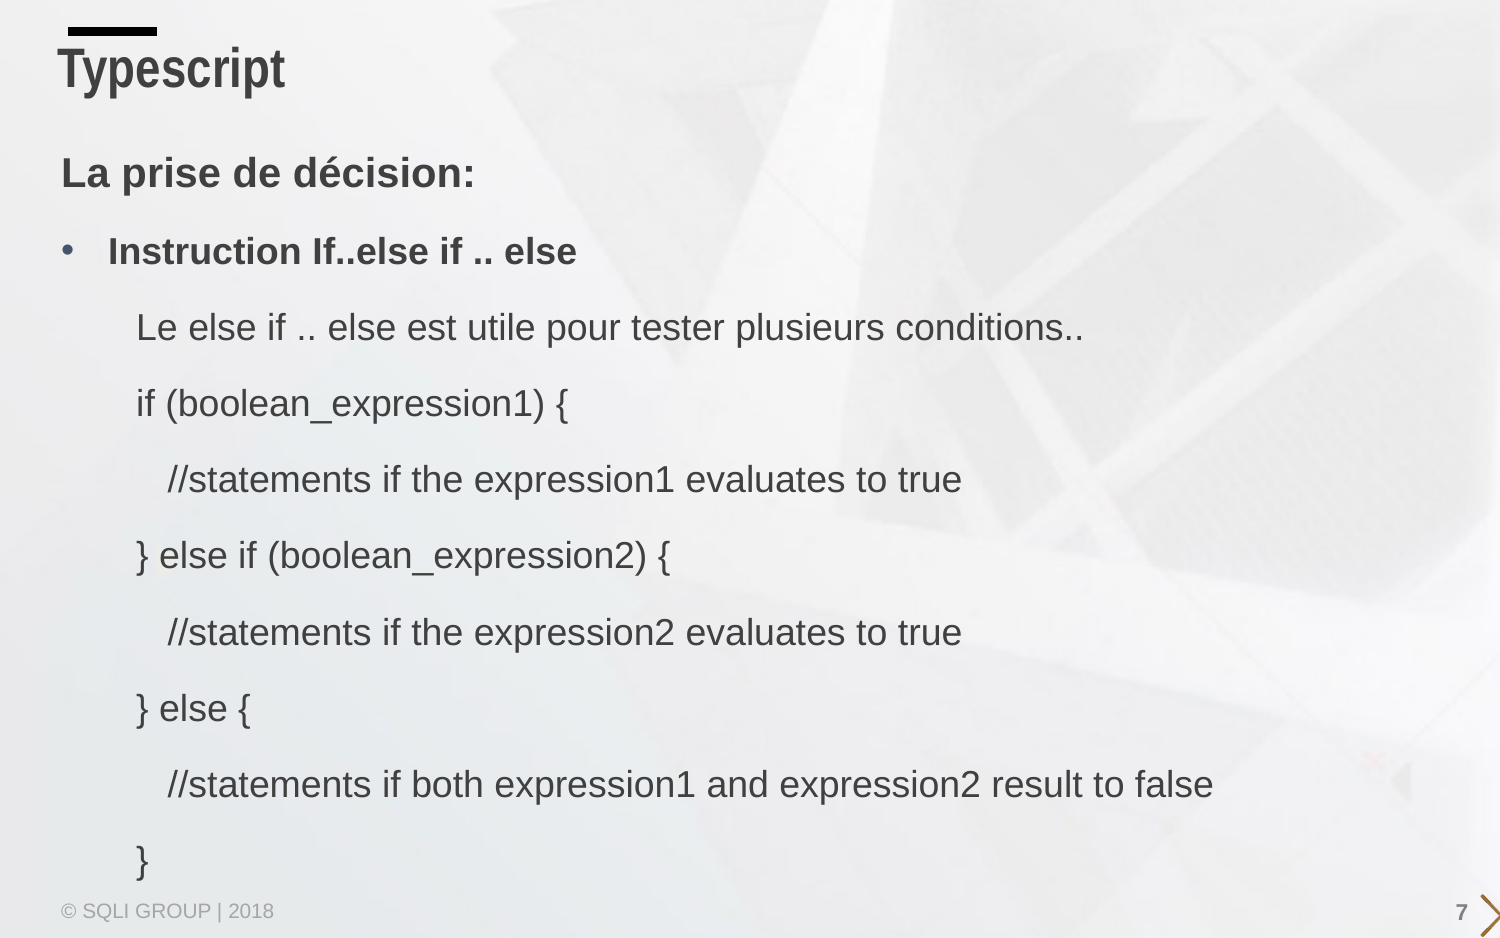

# Typescript
La prise de décision:
Instruction If..else if .. else
Le else if .. else est utile pour tester plusieurs conditions..
if (boolean_expression1) {
   //statements if the expression1 evaluates to true
} else if (boolean_expression2) {
   //statements if the expression2 evaluates to true
} else {
   //statements if both expression1 and expression2 result to false
}

7
© SQLI GROUP | 2018